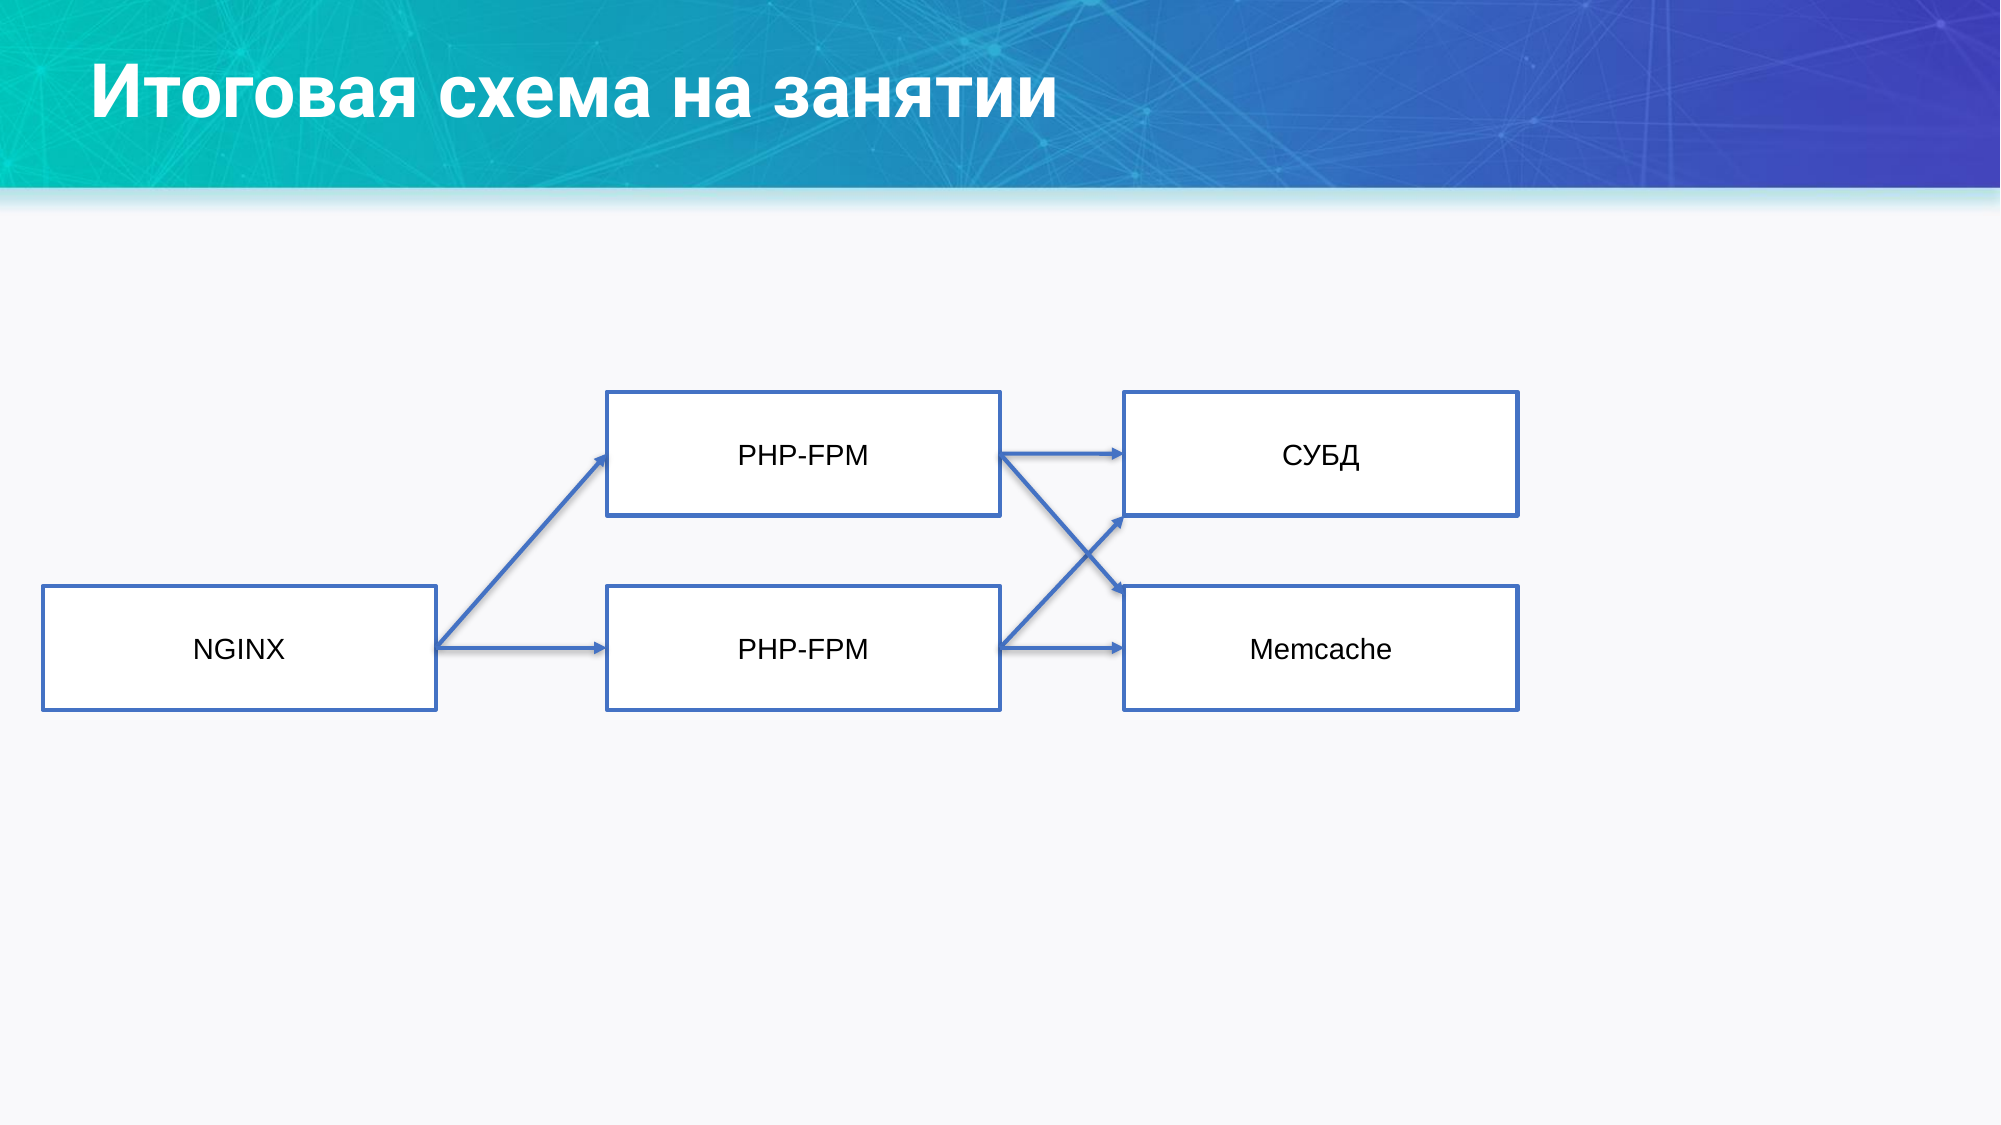

# Итоговая схема на занятии
PHP-FPM
СУБД
NGINX
PHP-FPM
Memcache